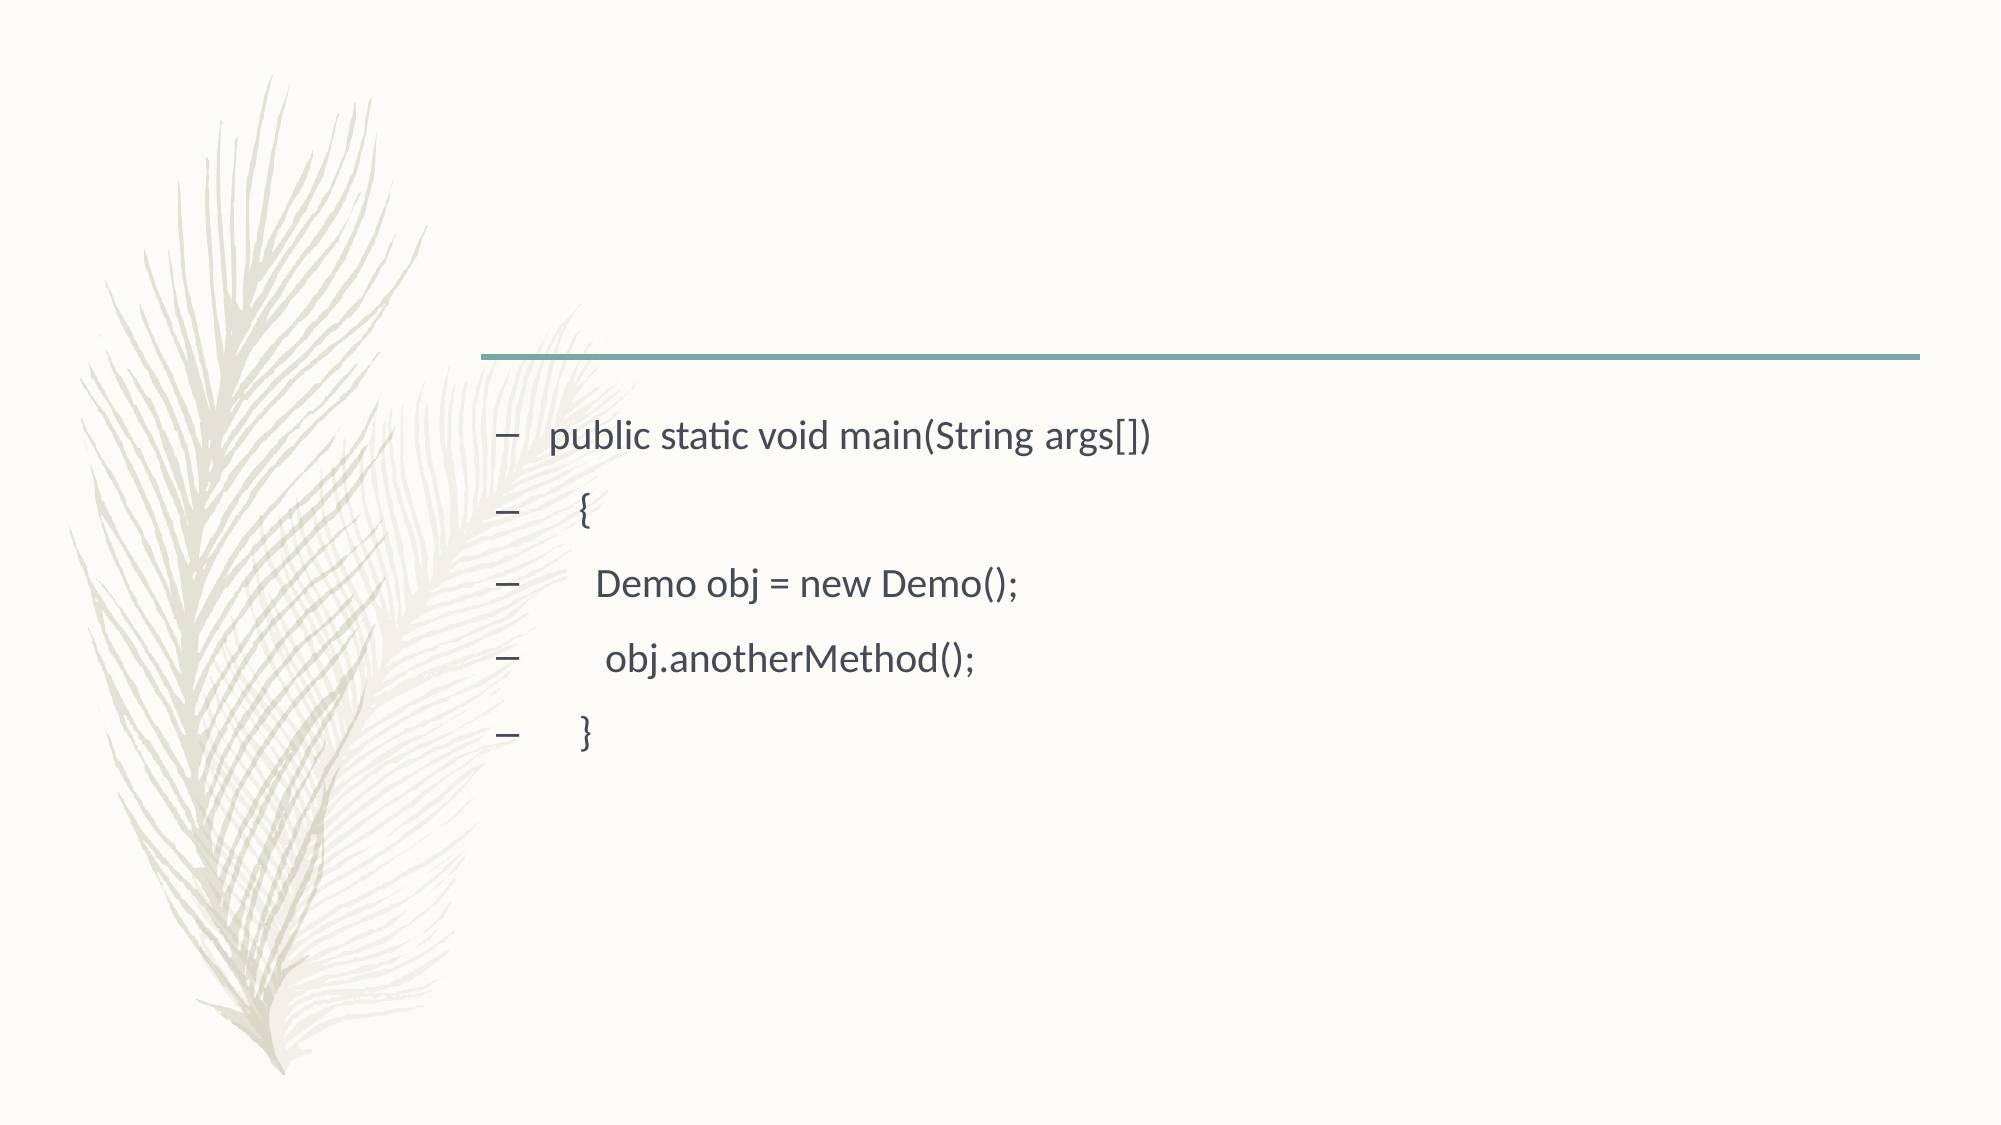

public static void main(String args[])
–	{
Demo obj = new Demo();
obj.anotherMethod();
–	}